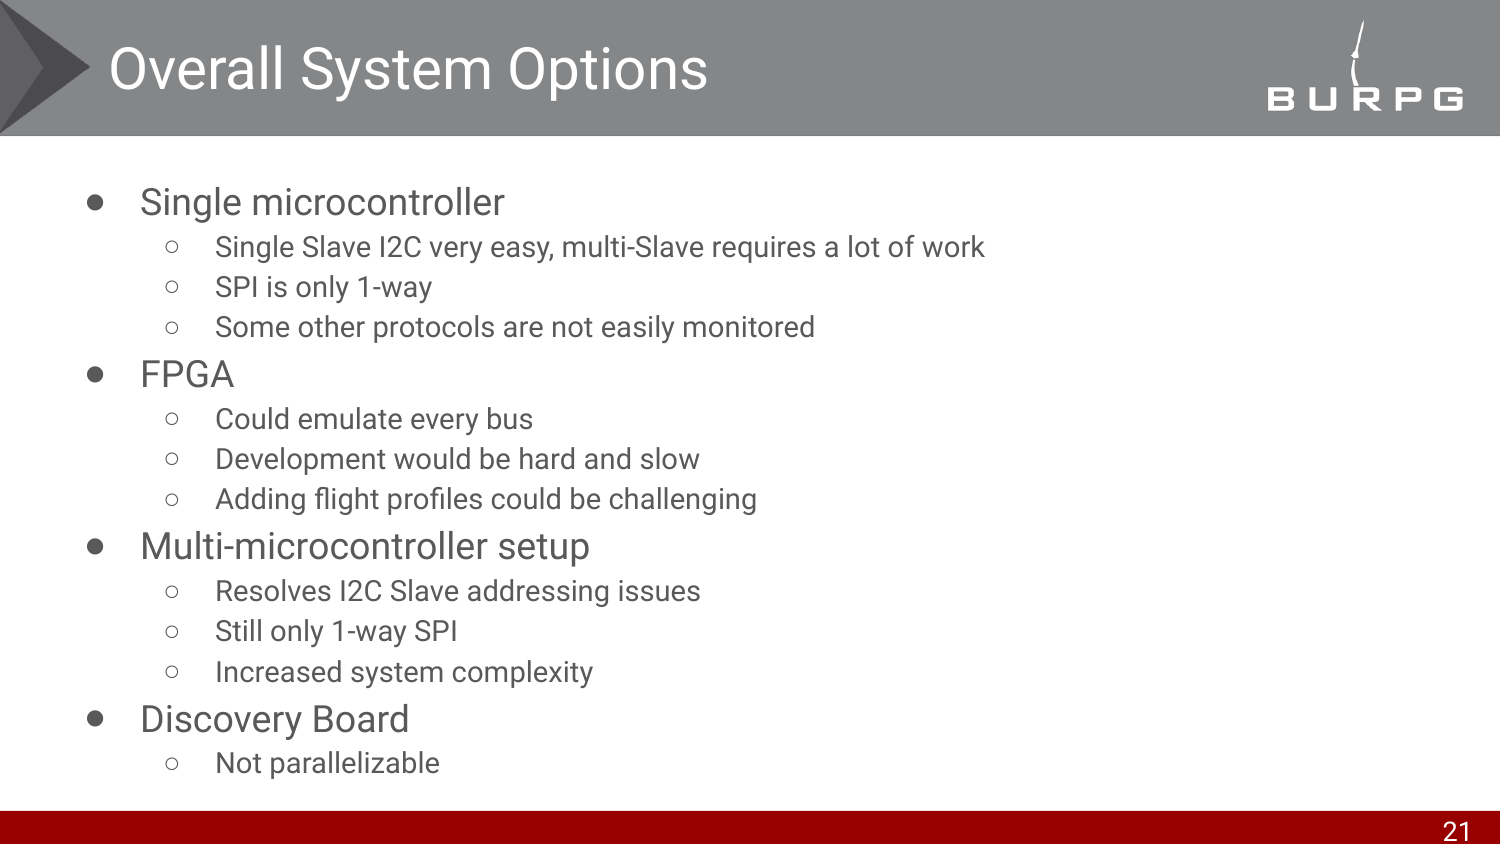

# Overall System Options
Single microcontroller
Single Slave I2C very easy, multi-Slave requires a lot of work
SPI is only 1-way
Some other protocols are not easily monitored
FPGA
Could emulate every bus
Development would be hard and slow
Adding flight profiles could be challenging
Multi-microcontroller setup
Resolves I2C Slave addressing issues
Still only 1-way SPI
Increased system complexity
Discovery Board
Not parallelizable

21